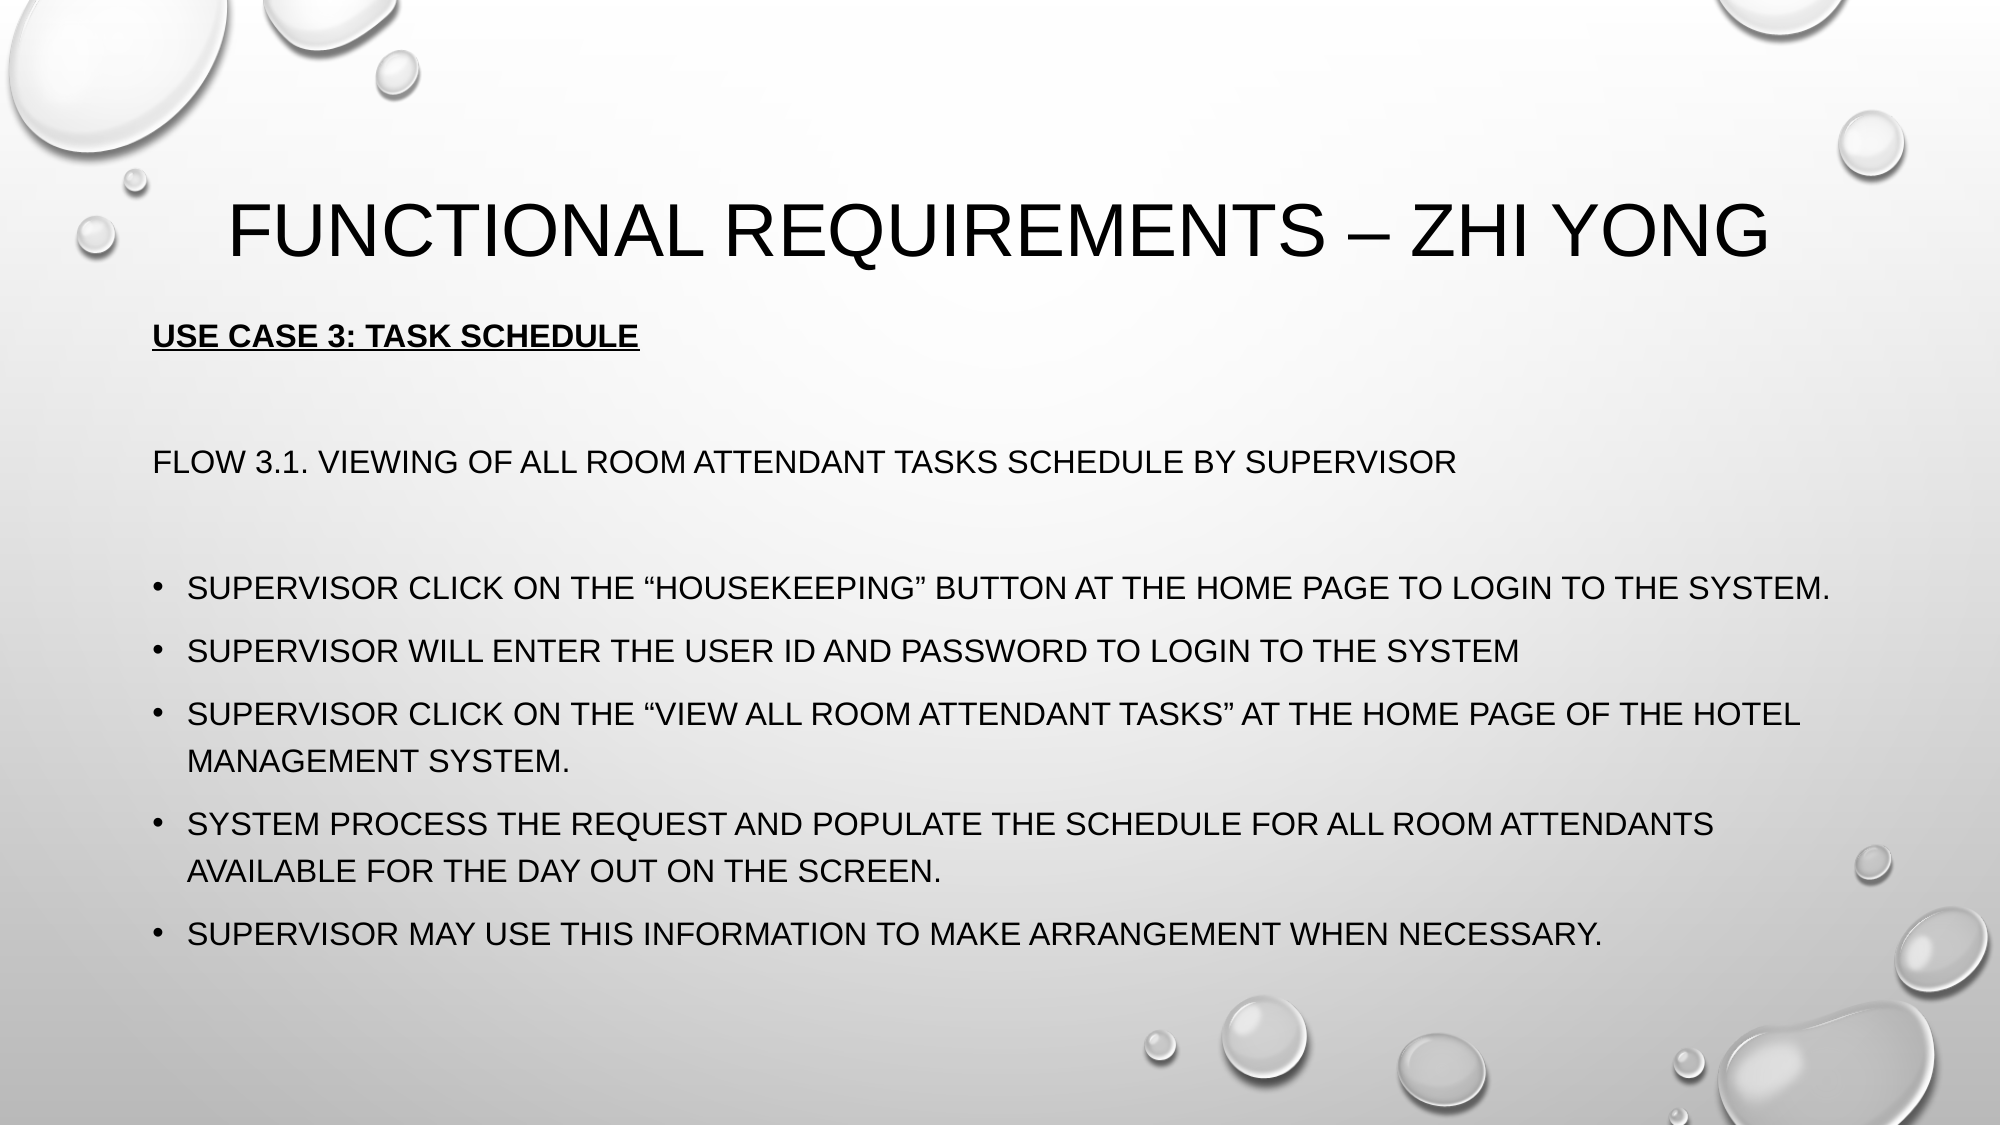

# Functional Requirements – ZHI yong
Use Case 3: Task Schedule

Flow 3.1. Viewing of All Room Attendant Tasks Schedule by Supervisor

Supervisor click on the “Housekeeping” button at the home page to login to the system.
Supervisor will enter the user ID and password to login to the system
Supervisor click on the “View All Room Attendant Tasks” at the home page of the hotel management system.
System process the request and populate the schedule for all room attendants available for the day out on the screen.
Supervisor may use this information to make arrangement when necessary.